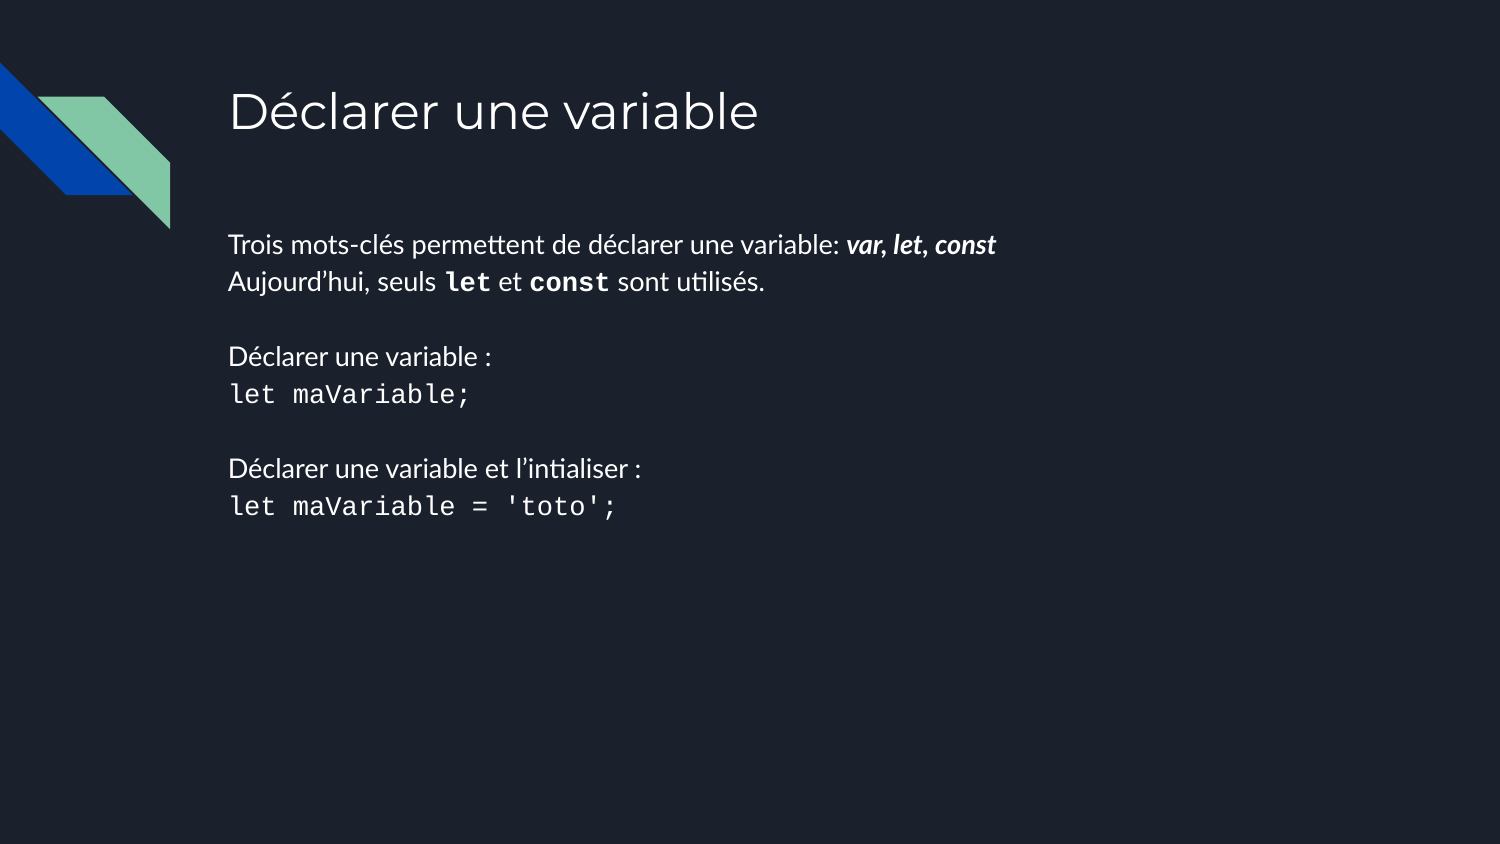

# Déclarer une variable
Trois mots-clés permettent de déclarer une variable: var, let, const
Aujourd’hui, seuls let et const sont utilisés.

Déclarer une variable :
let maVariable;

Déclarer une variable et l’intialiser :
let maVariable = 'toto';